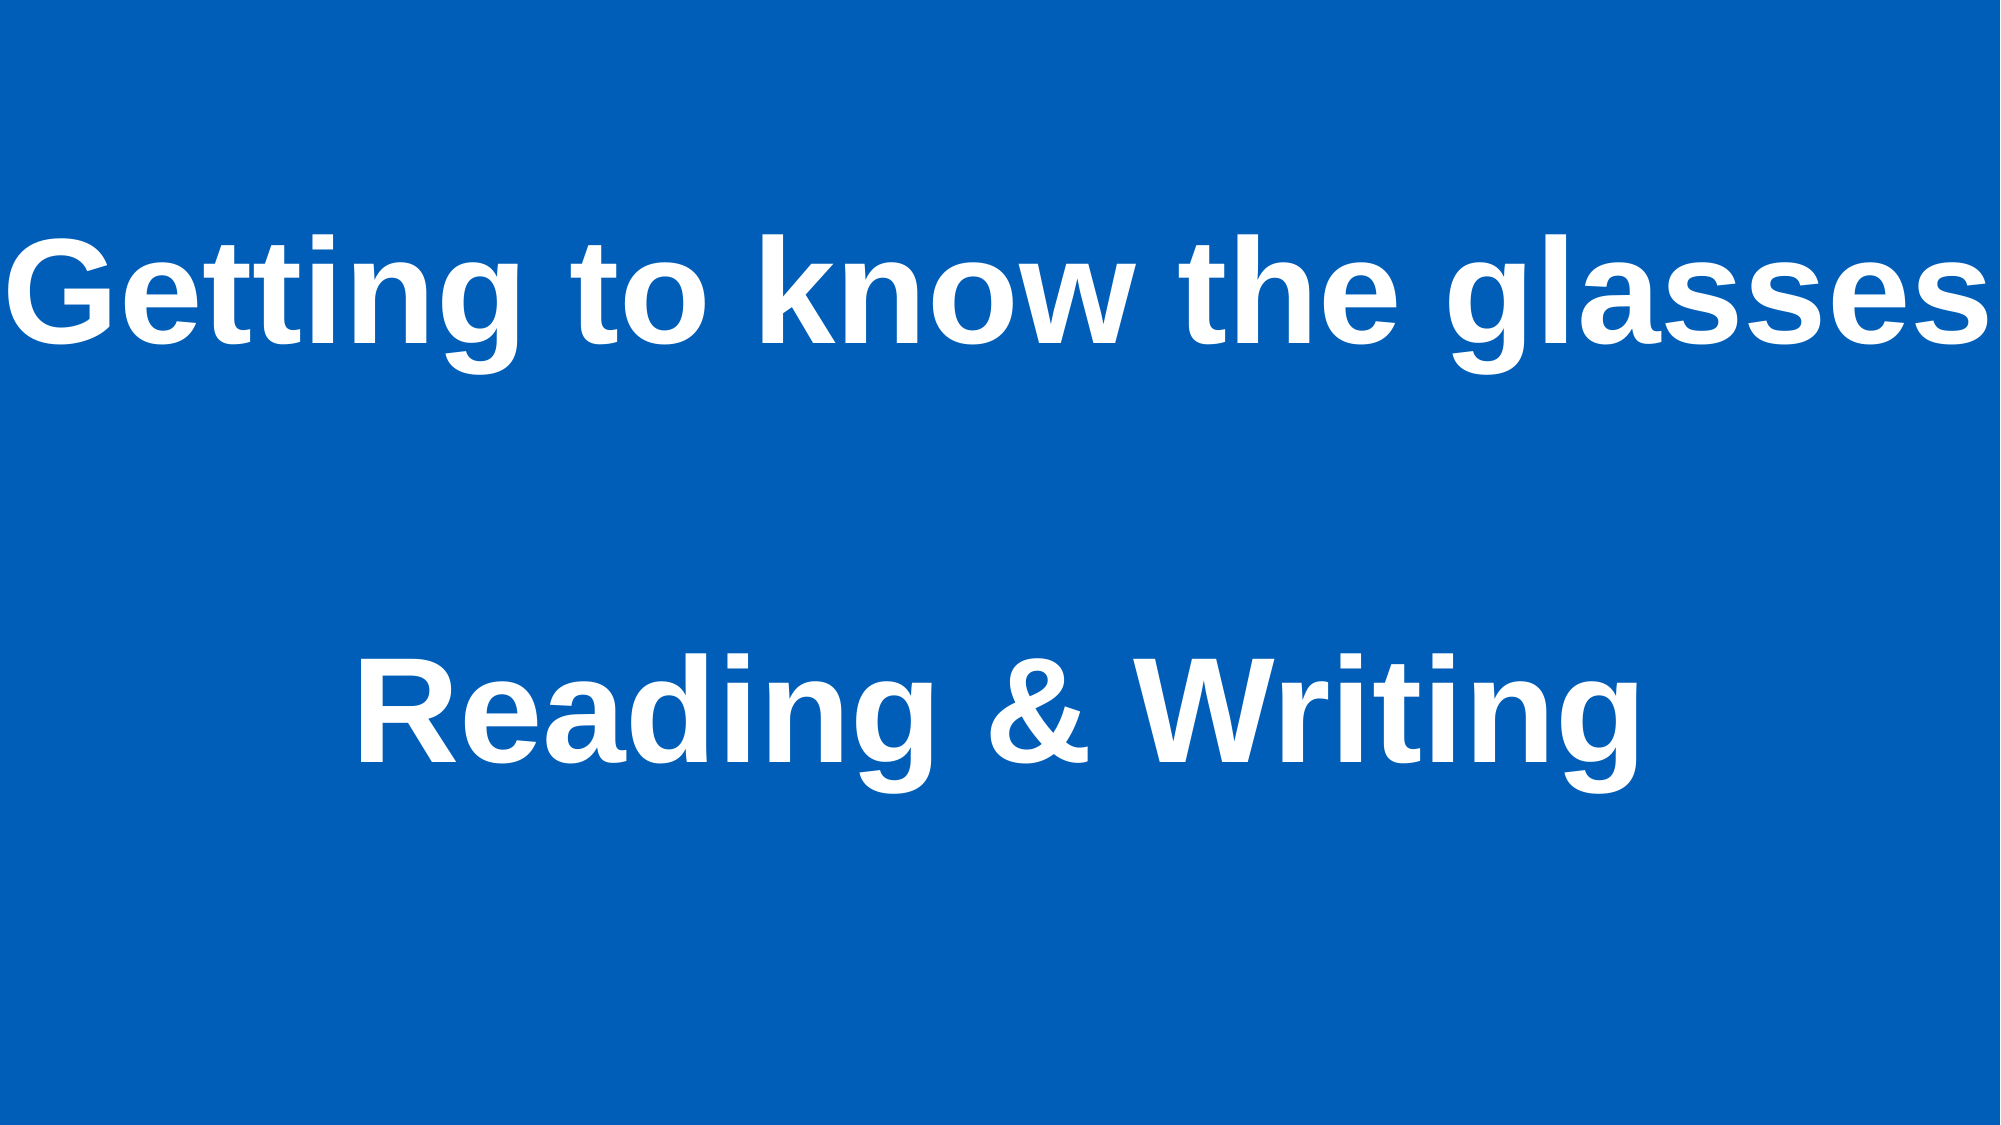

Getting to know the glasses

Reading & Writing